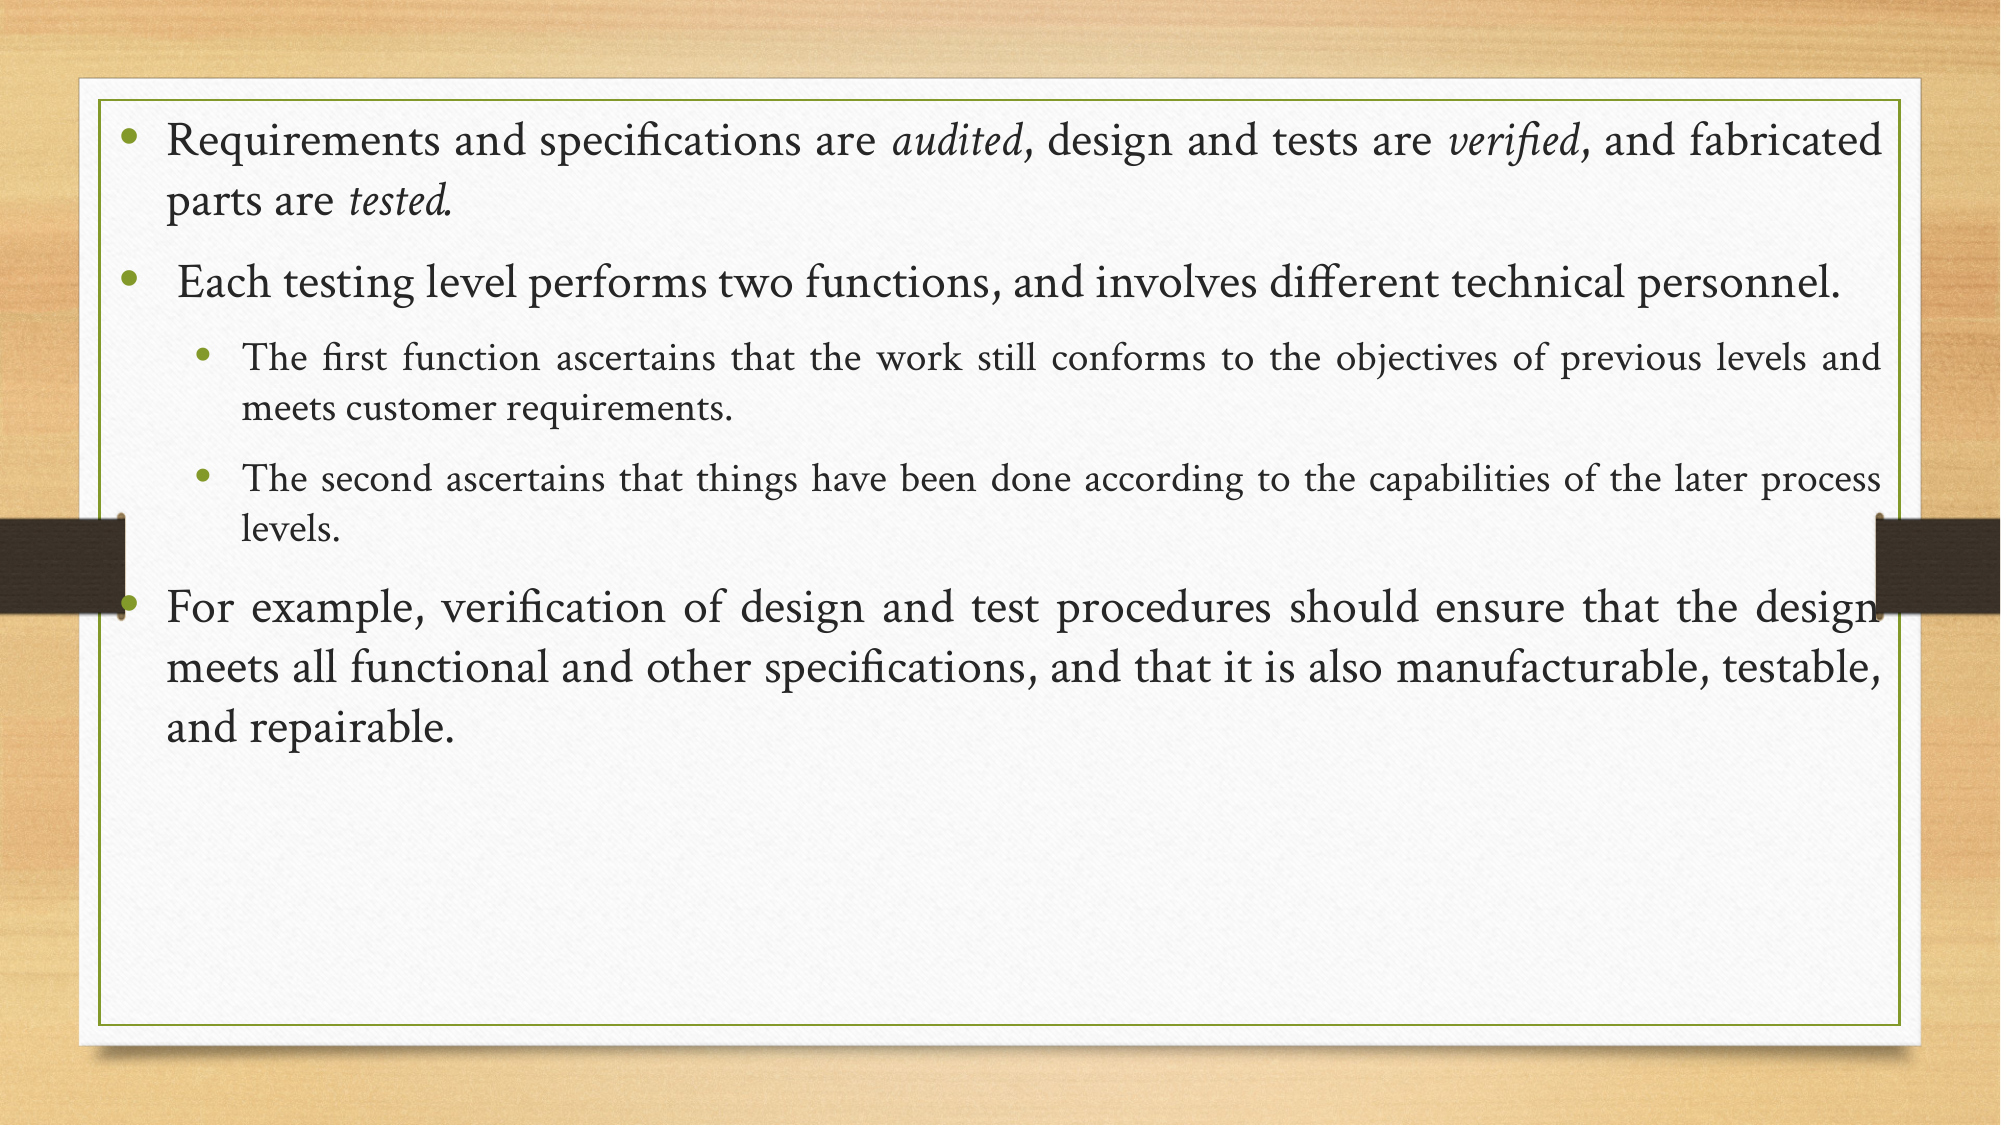

Requirements and specifications are audited, design and tests are verified, and fabricated parts are tested.
 Each testing level performs two functions, and involves different technical personnel.
The first function ascertains that the work still conforms to the objectives of previous levels and meets customer requirements.
The second ascertains that things have been done according to the capabilities of the later process levels.
For example, verification of design and test procedures should ensure that the design meets all functional and other specifications, and that it is also manufacturable, testable, and repairable.